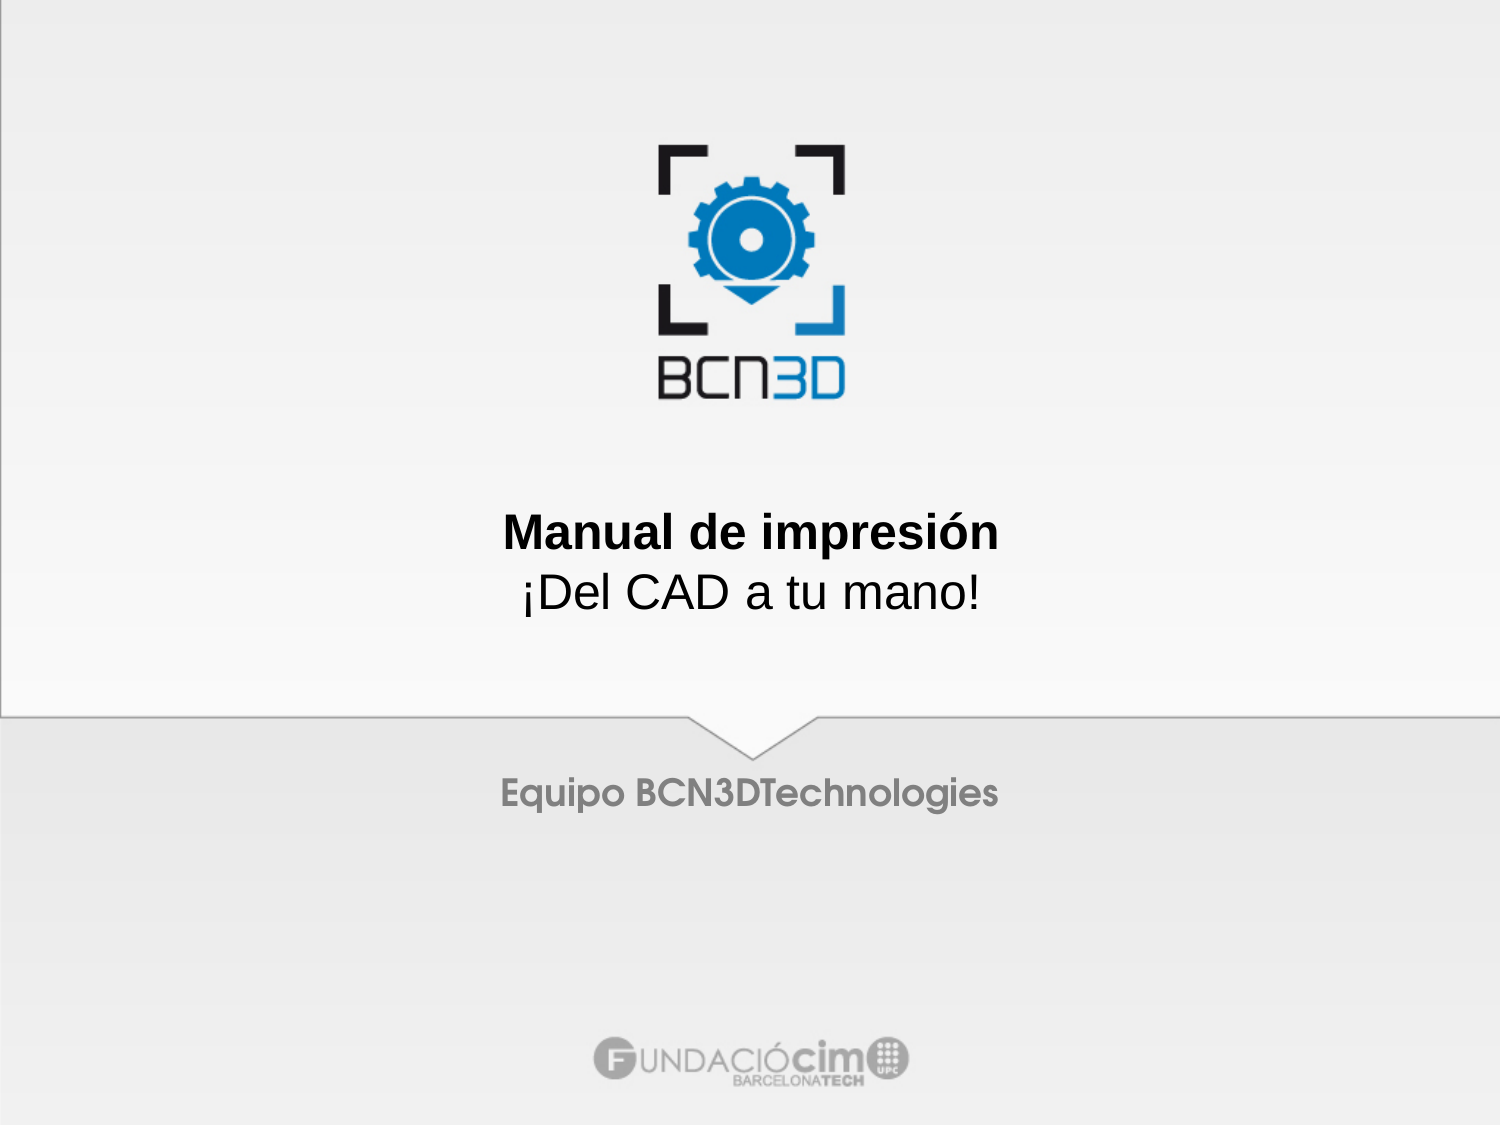

# Manual de impresión ¡Del CAD a tu mano!
Equipo BCN3DTechnologies